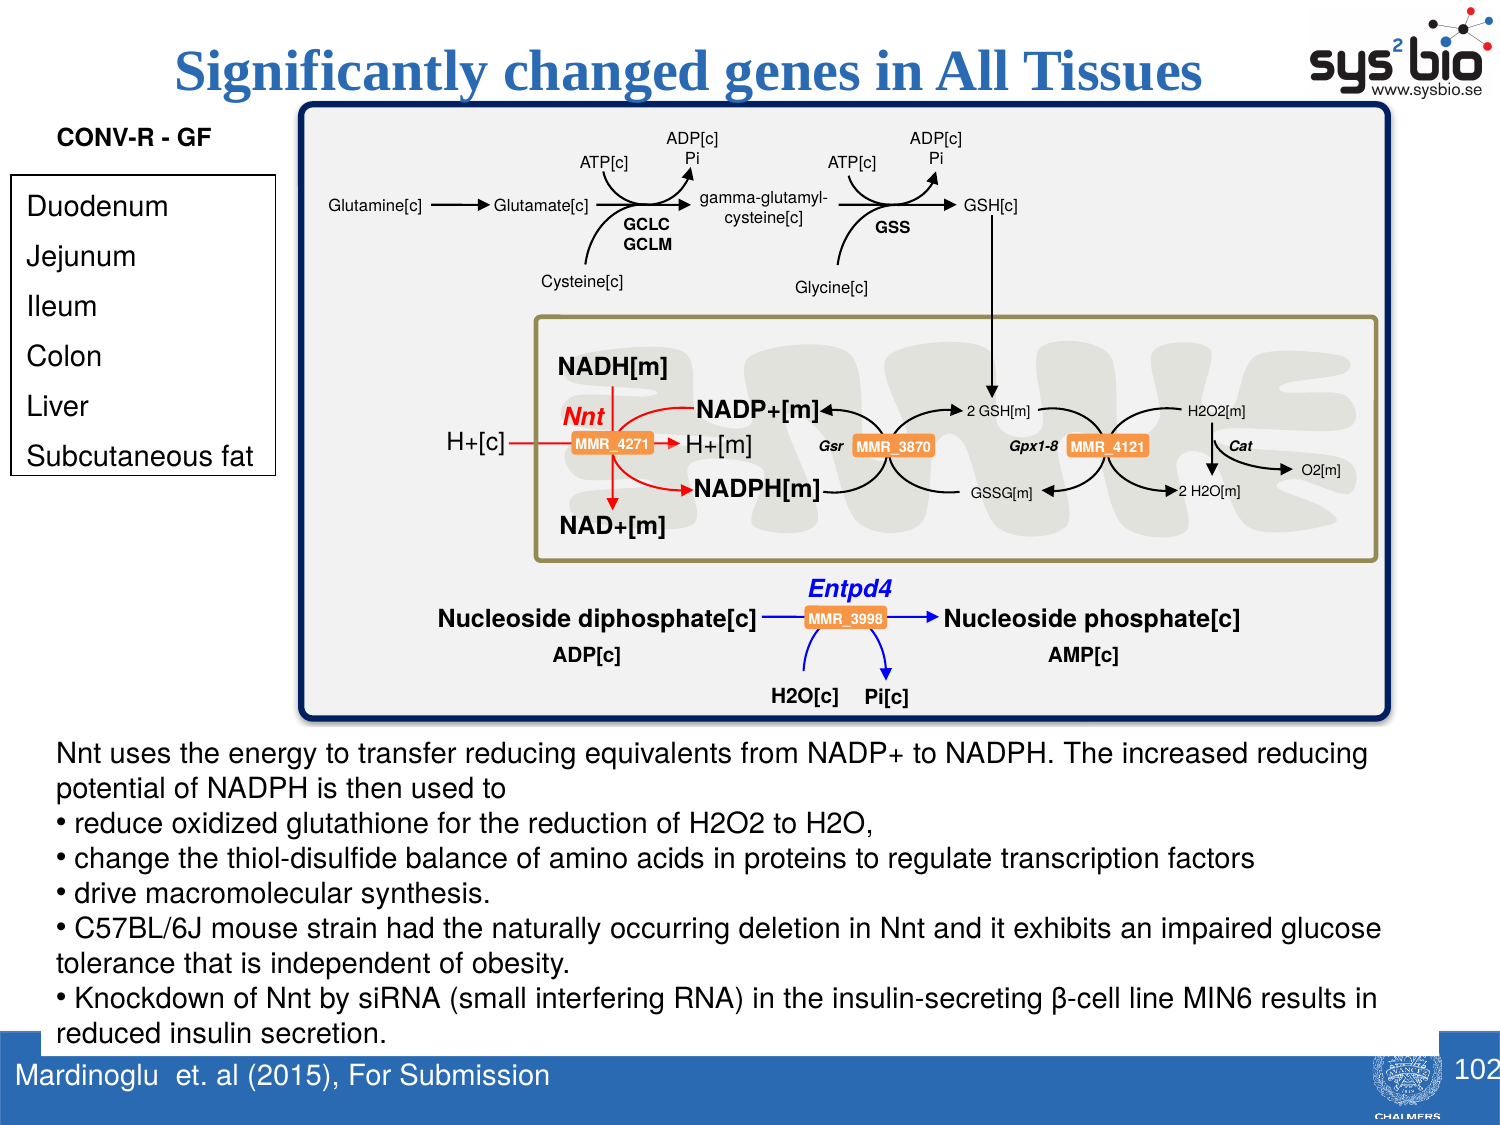

Significantly changed genes in All Tissues

CONV-R - GF
ADP[c]
Pi
ADP[c]
Pi

ATP[c]
ATP[c]

| Duodenum |
| --- |
| Jejunum |
| Ileum |
| Colon |
| Liver |
| Subcutaneous fat |
gamma-glutamyl-
cysteine[c]
Glutamine[c]
Glutamate[c]
GSH[c]

GCLC
GCLM
GSS
Cysteine[c]
Glycine[c]
NADH[m]

NADP+[m]

Nnt
2 GSH[m]
H2O2[m]

H+[c]
H+[m]
MMR_4271
Gpx1-8
Gsr
Cat
MMR_4121
MMR_3870

O2[m]
NADPH[m]
2 H2O[m]
GSSG[m]
NAD+[m]

Entpd4
Nucleoside diphosphate[c]
Nucleoside phosphate[c]
MMR_3998

ADP[c]
AMP[c]
H2O[c]
Pi[c]
Nnt uses the energy to transfer reducing equivalents from NADP+ to NADPH. The increased reducing potential of NADPH is then used to
 reduce oxidized glutathione for the reduction of H2O2 to H2O,
 change the thiol-disulfide balance of amino acids in proteins to regulate transcription factors
 drive macromolecular synthesis.
 C57BL/6J mouse strain had the naturally occurring deletion in Nnt and it exhibits an impaired glucose tolerance that is independent of obesity.
 Knockdown of Nnt by siRNA (small interfering RNA) in the insulin-secreting β-cell line MIN6 results in reduced insulin secretion.
102
Mardinoglu  et. al (2015), For Submission